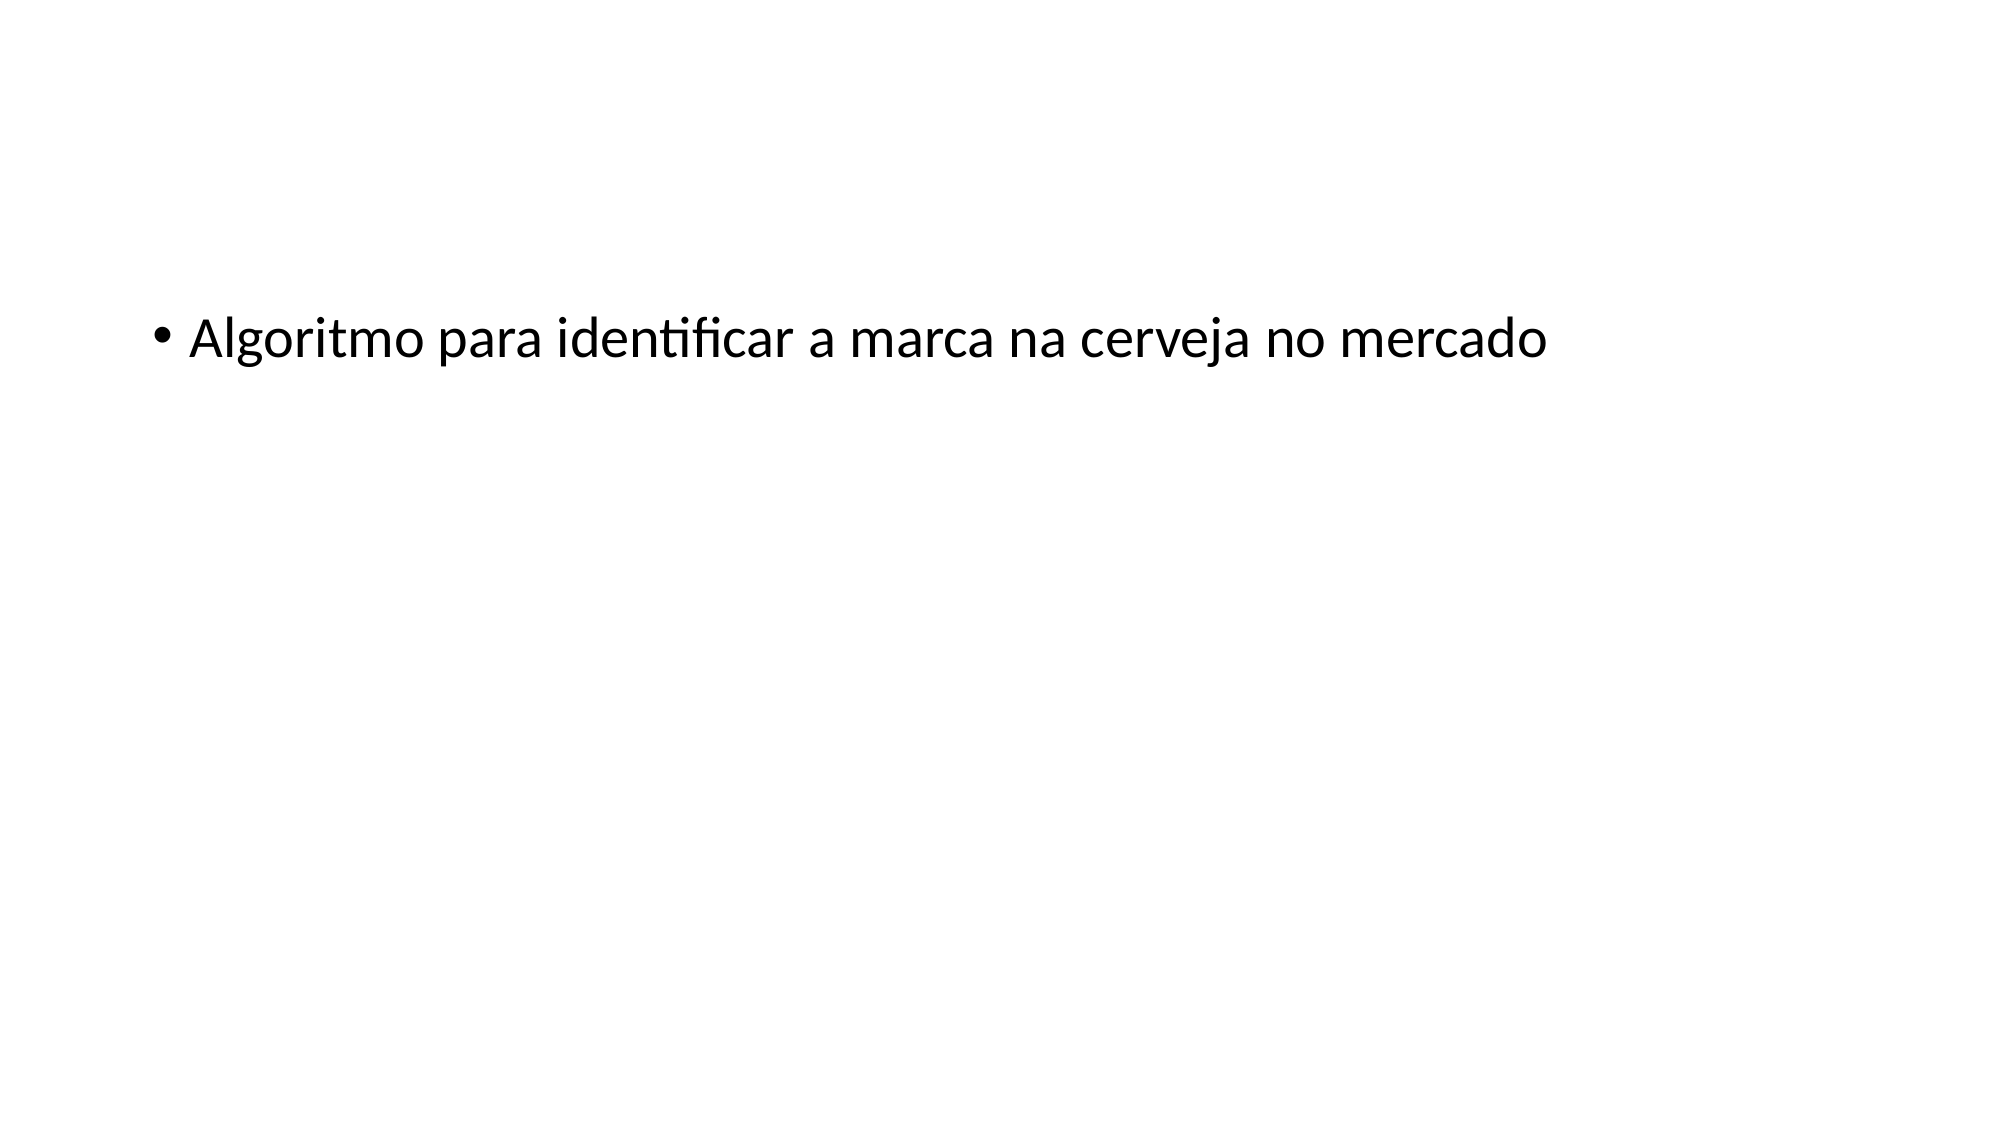

#
Algoritmo para identificar a marca na cerveja no mercado